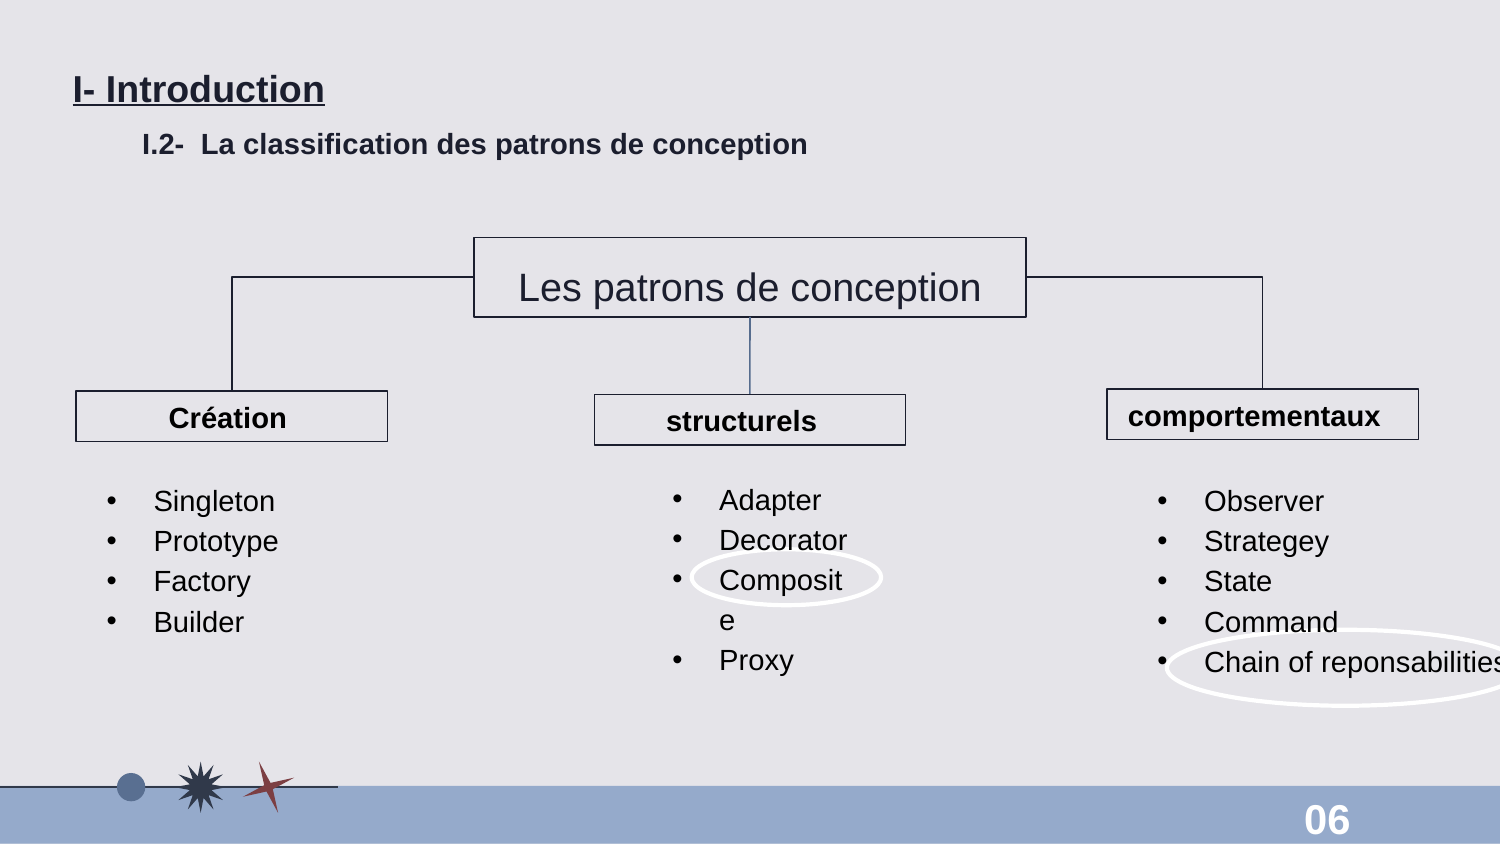

I- Introduction
I.2-  La classification des patrons de conception
Les patrons de conception
comportementaux
Création
structurels
Adapter
Decorator
Composite
Proxy
Singleton
Prototype
Factory
Builder
Observer
Strategey
State
Command
Chain of reponsabilities

06